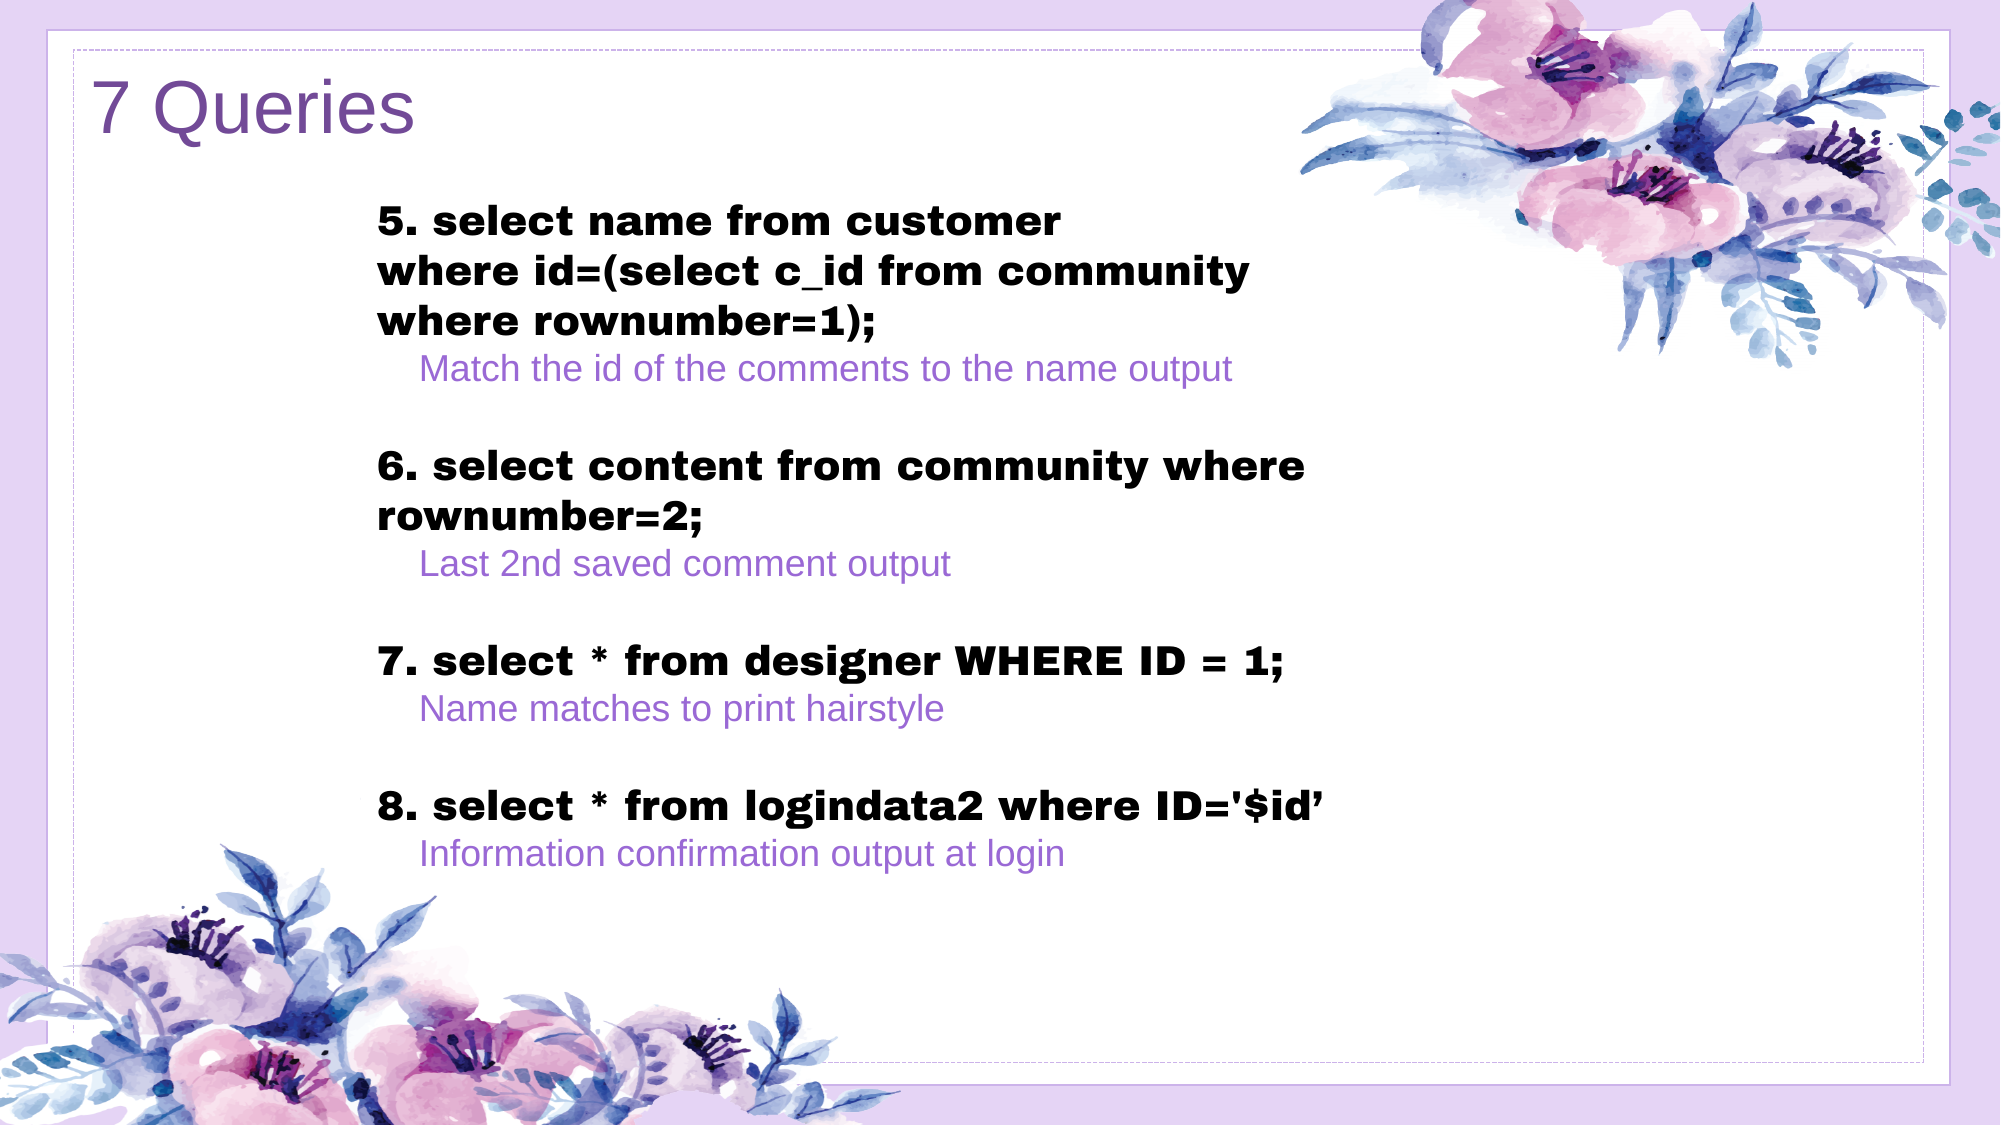

7 Queries
5. select name from customer
where id=(select c_id from community
where rownumber=1);
    Match the id of the comments to the name output

6. select content from community where rownumber=2;
    Last 2nd saved comment output

7. select * from designer WHERE ID = 1;
    Name matches to print hairstyle

8. select * from logindata2 where ID='$id’
    Information confirmation output at login